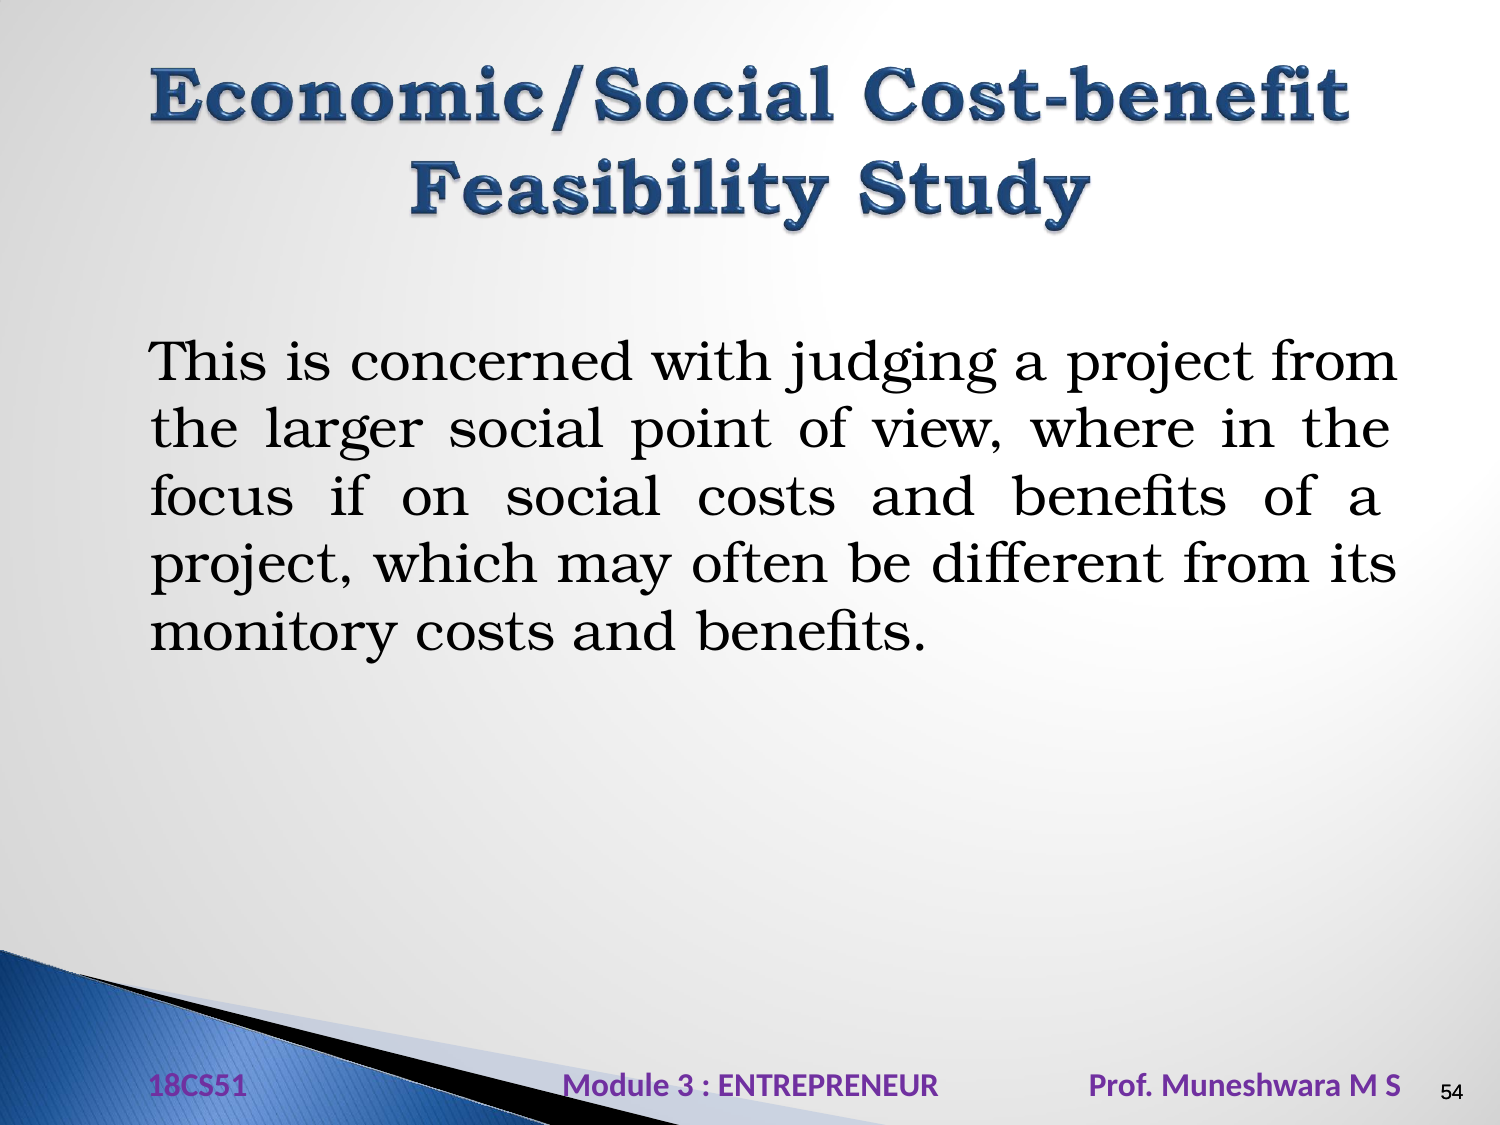

# This is concerned with judging a project from  the larger social point of view, where in the  focus if on social costs and benefits of a  project, which may often be different from its  monitory costs and benefits.
18CS51                                          Module 3 : ENTREPRENEUR                    Prof. Muneshwara M S
54
54